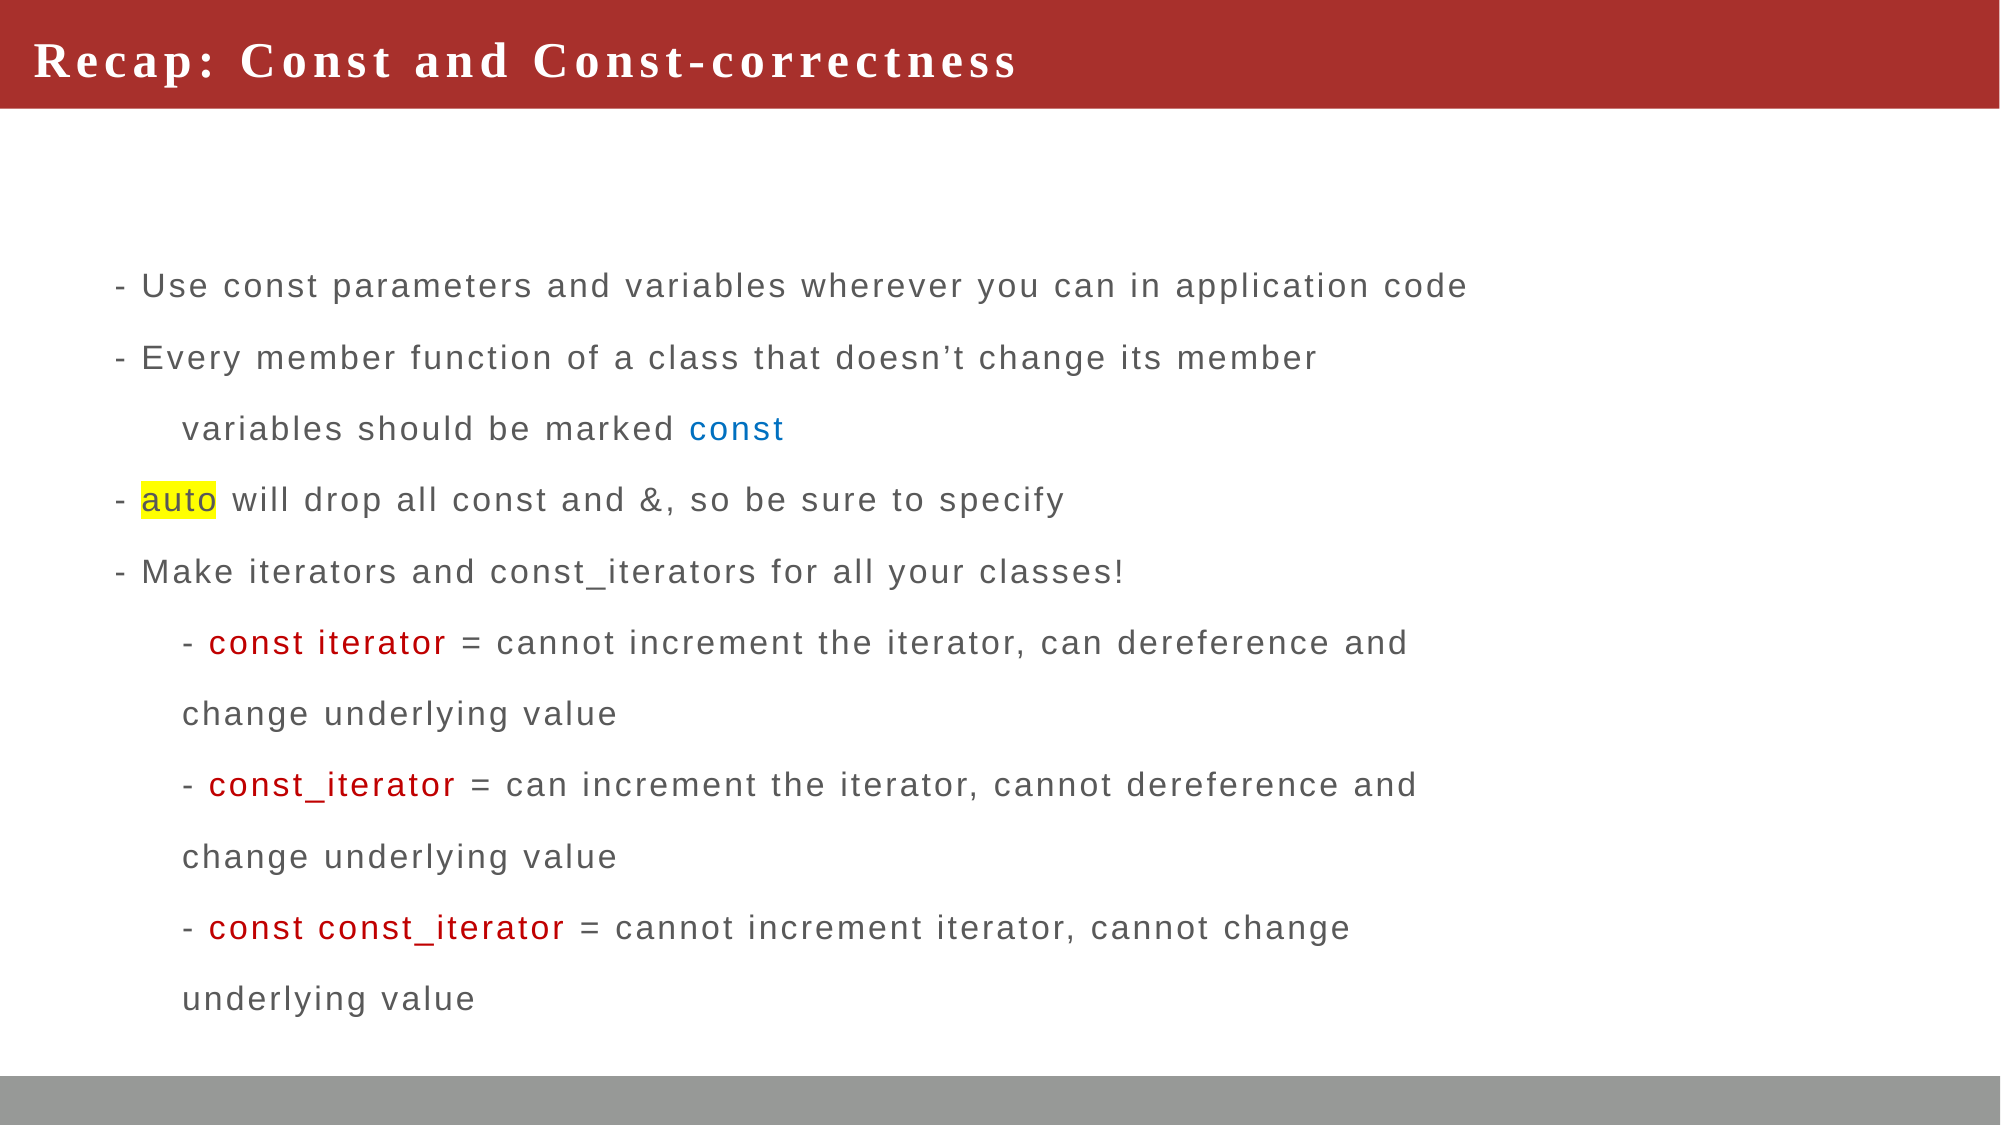

# Recap: Const and Const-correctness
- Use const parameters and variables wherever you can in application code
- Every member function of a class that doesn’t change its member
variables should be marked const
- auto will drop all const and &, so be sure to specify
- Make iterators and const_iterators for all your classes!
- const iterator = cannot increment the iterator, can dereference and
change underlying value
- const_iterator = can increment the iterator, cannot dereference and
change underlying value
- const const_iterator = cannot increment iterator, cannot change
underlying value
46